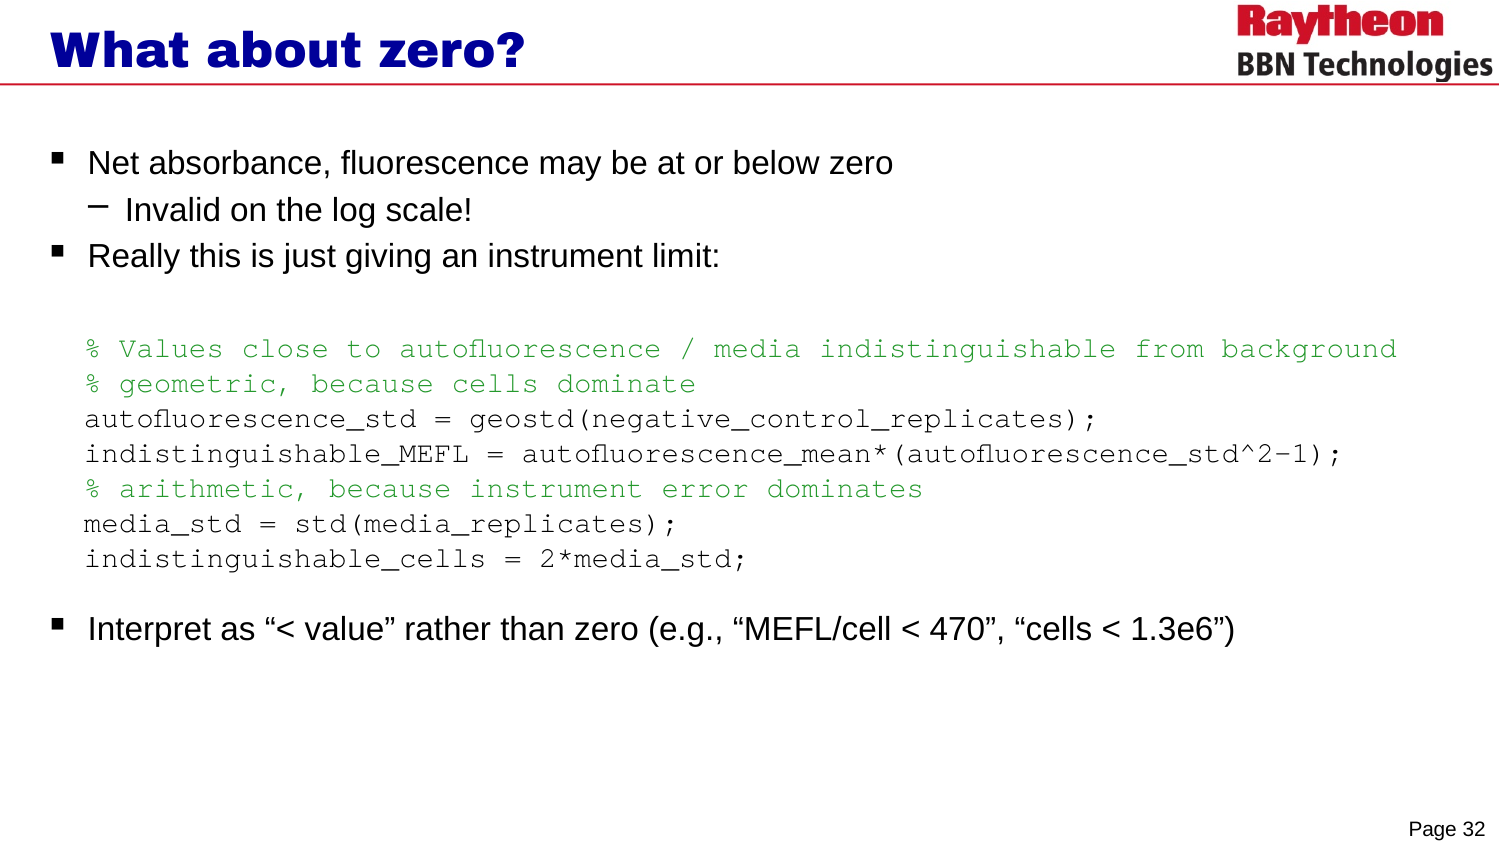

# What about zero?
Net absorbance, fluorescence may be at or below zero
Invalid on the log scale!
Really this is just giving an instrument limit:

Interpret as “< value” rather than zero (e.g., “MEFL/cell < 470”, “cells < 1.3e6”)
% Values close to autofluorescence / media indistinguishable from background
% geometric, because cells dominate
autofluorescence_std = geostd(negative_control_replicates);
indistinguishable_MEFL = autofluorescence_mean*(autofluorescence_std^2-1);
% arithmetic, because instrument error dominates
media_std = std(media_replicates);
indistinguishable_cells = 2*media_std;